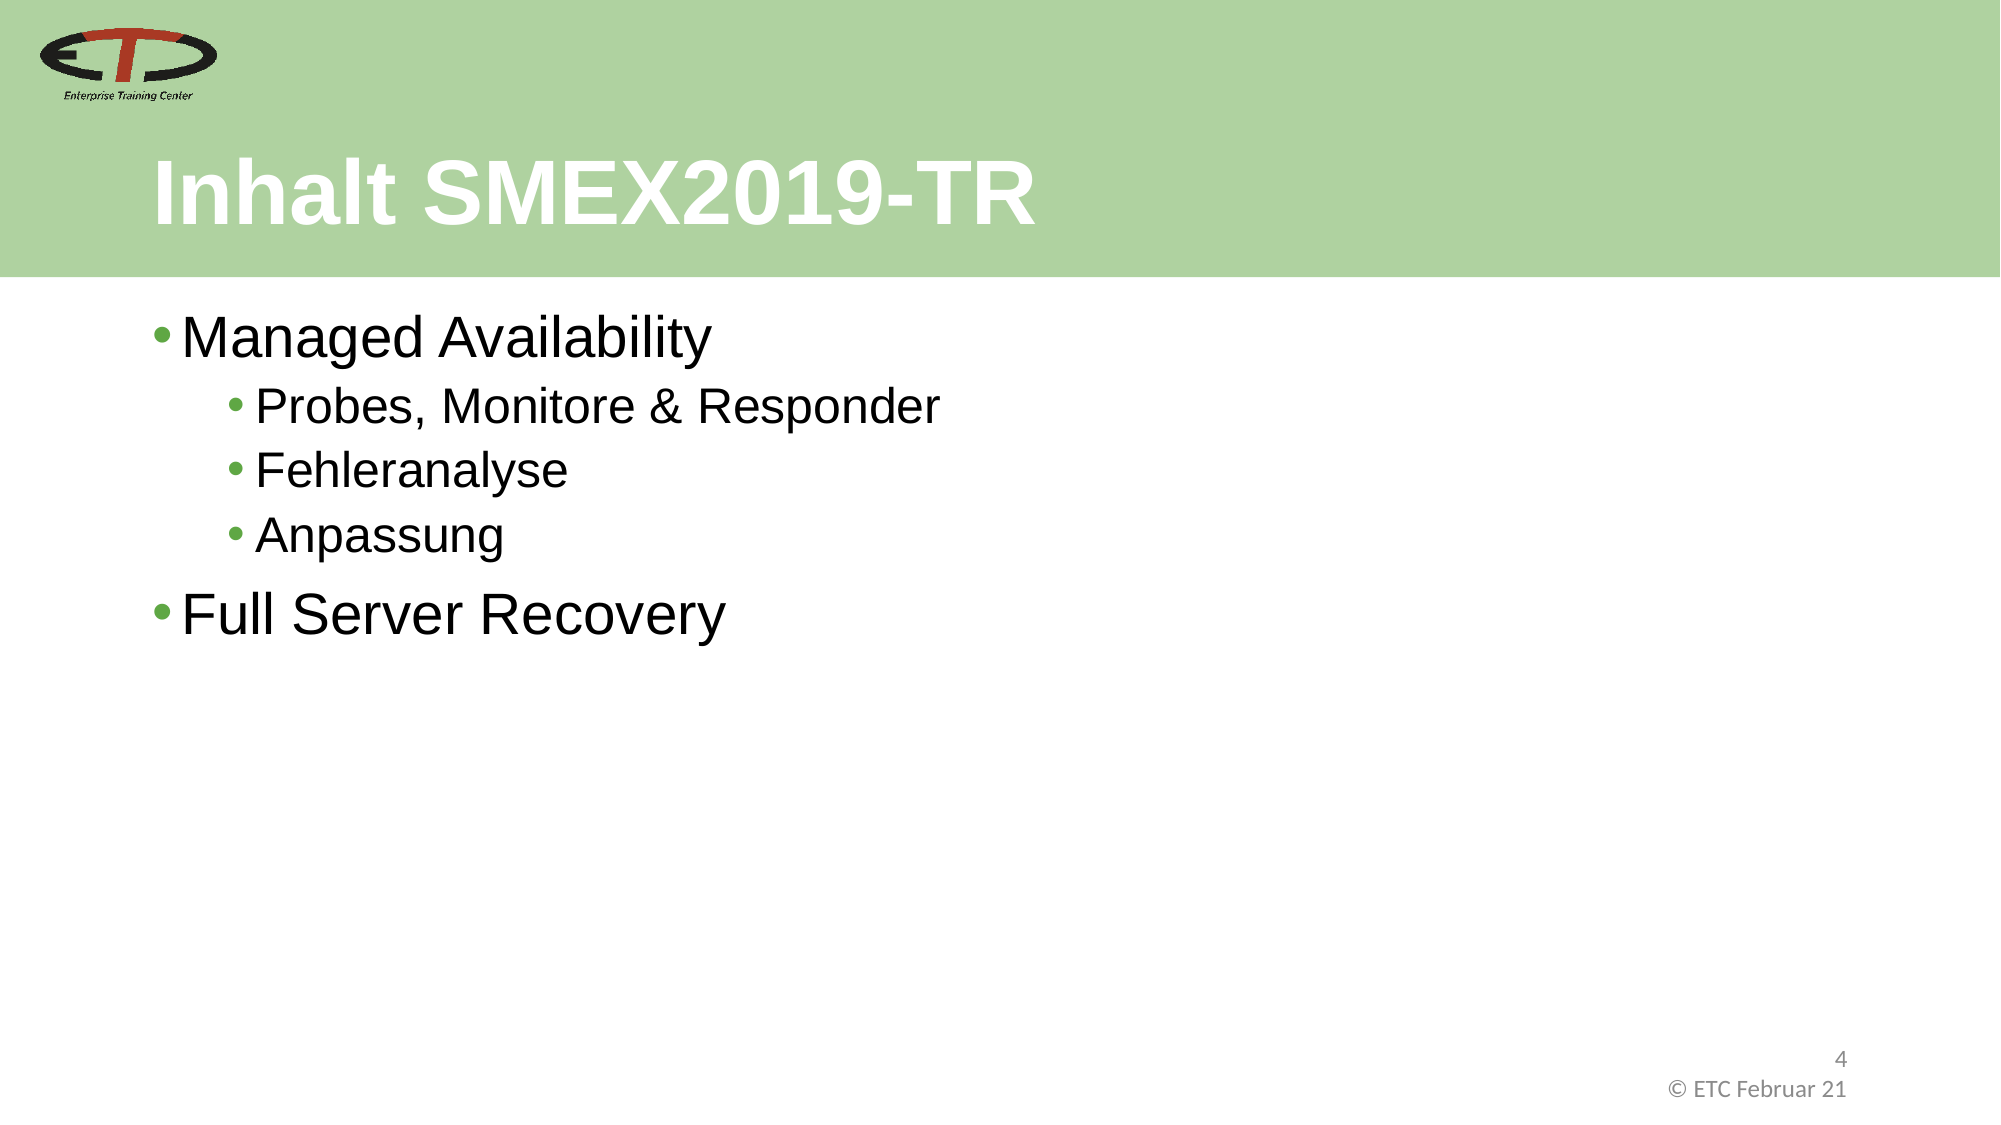

# Inhalt SMEX2019-TR
Managed Availability
Probes, Monitore & Responder
Fehleranalyse
Anpassung
Full Server Recovery

4
 © ETC Februar 21